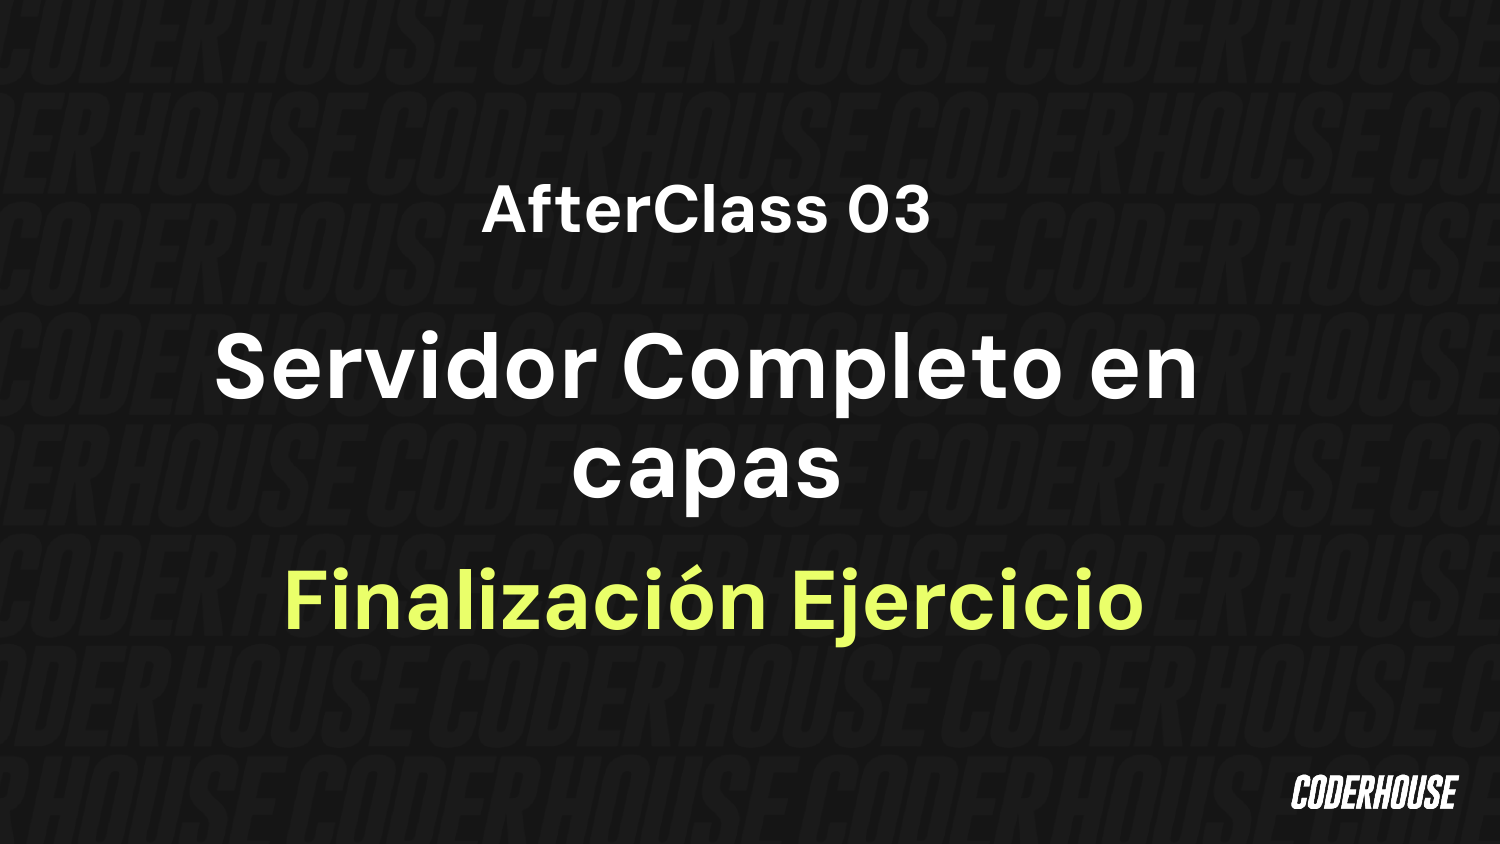

AfterClass 03

Servidor Completo en capas

 Finalización Ejercicio